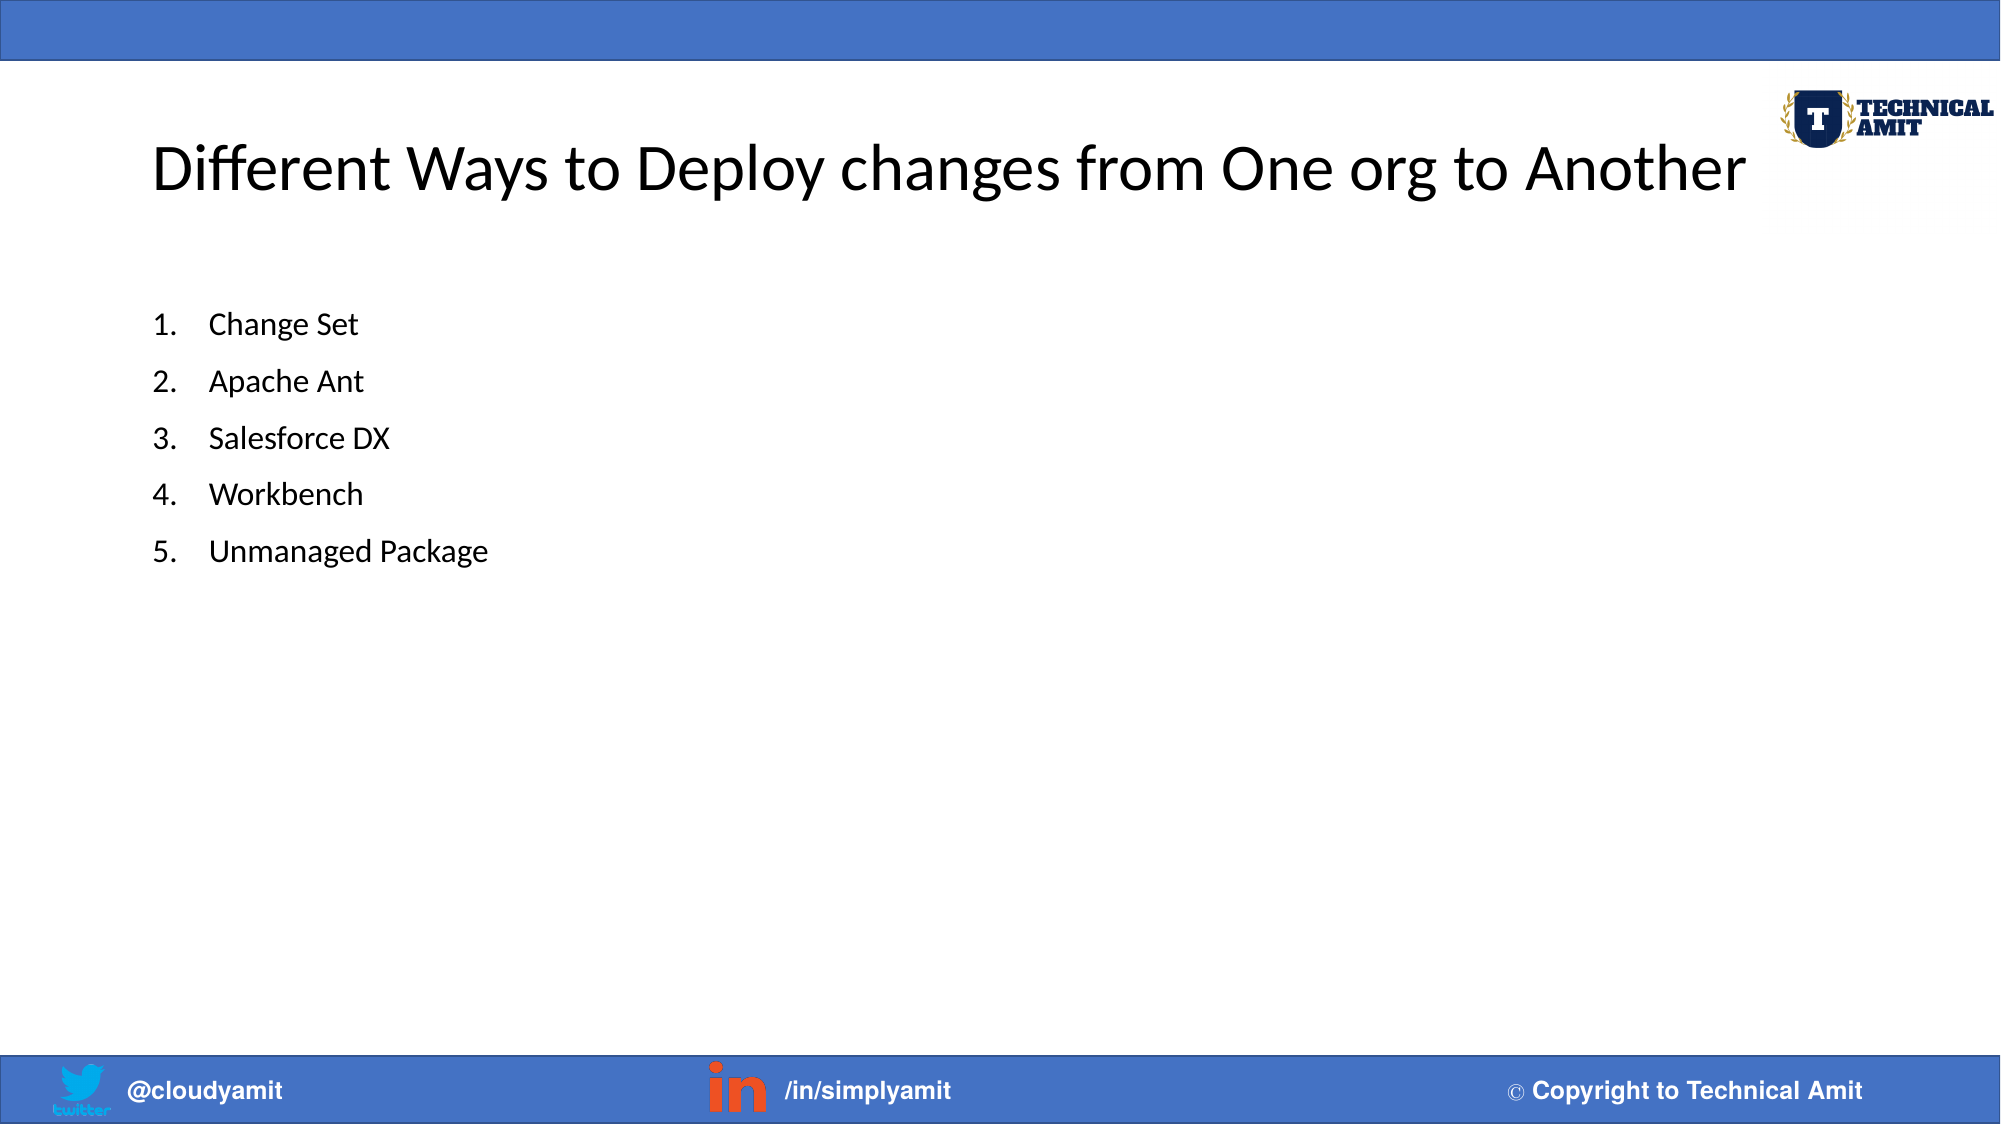

# Different Ways to Deploy changes from One org to Another
Change Set
Apache Ant
Salesforce DX
Workbench
Unmanaged Package